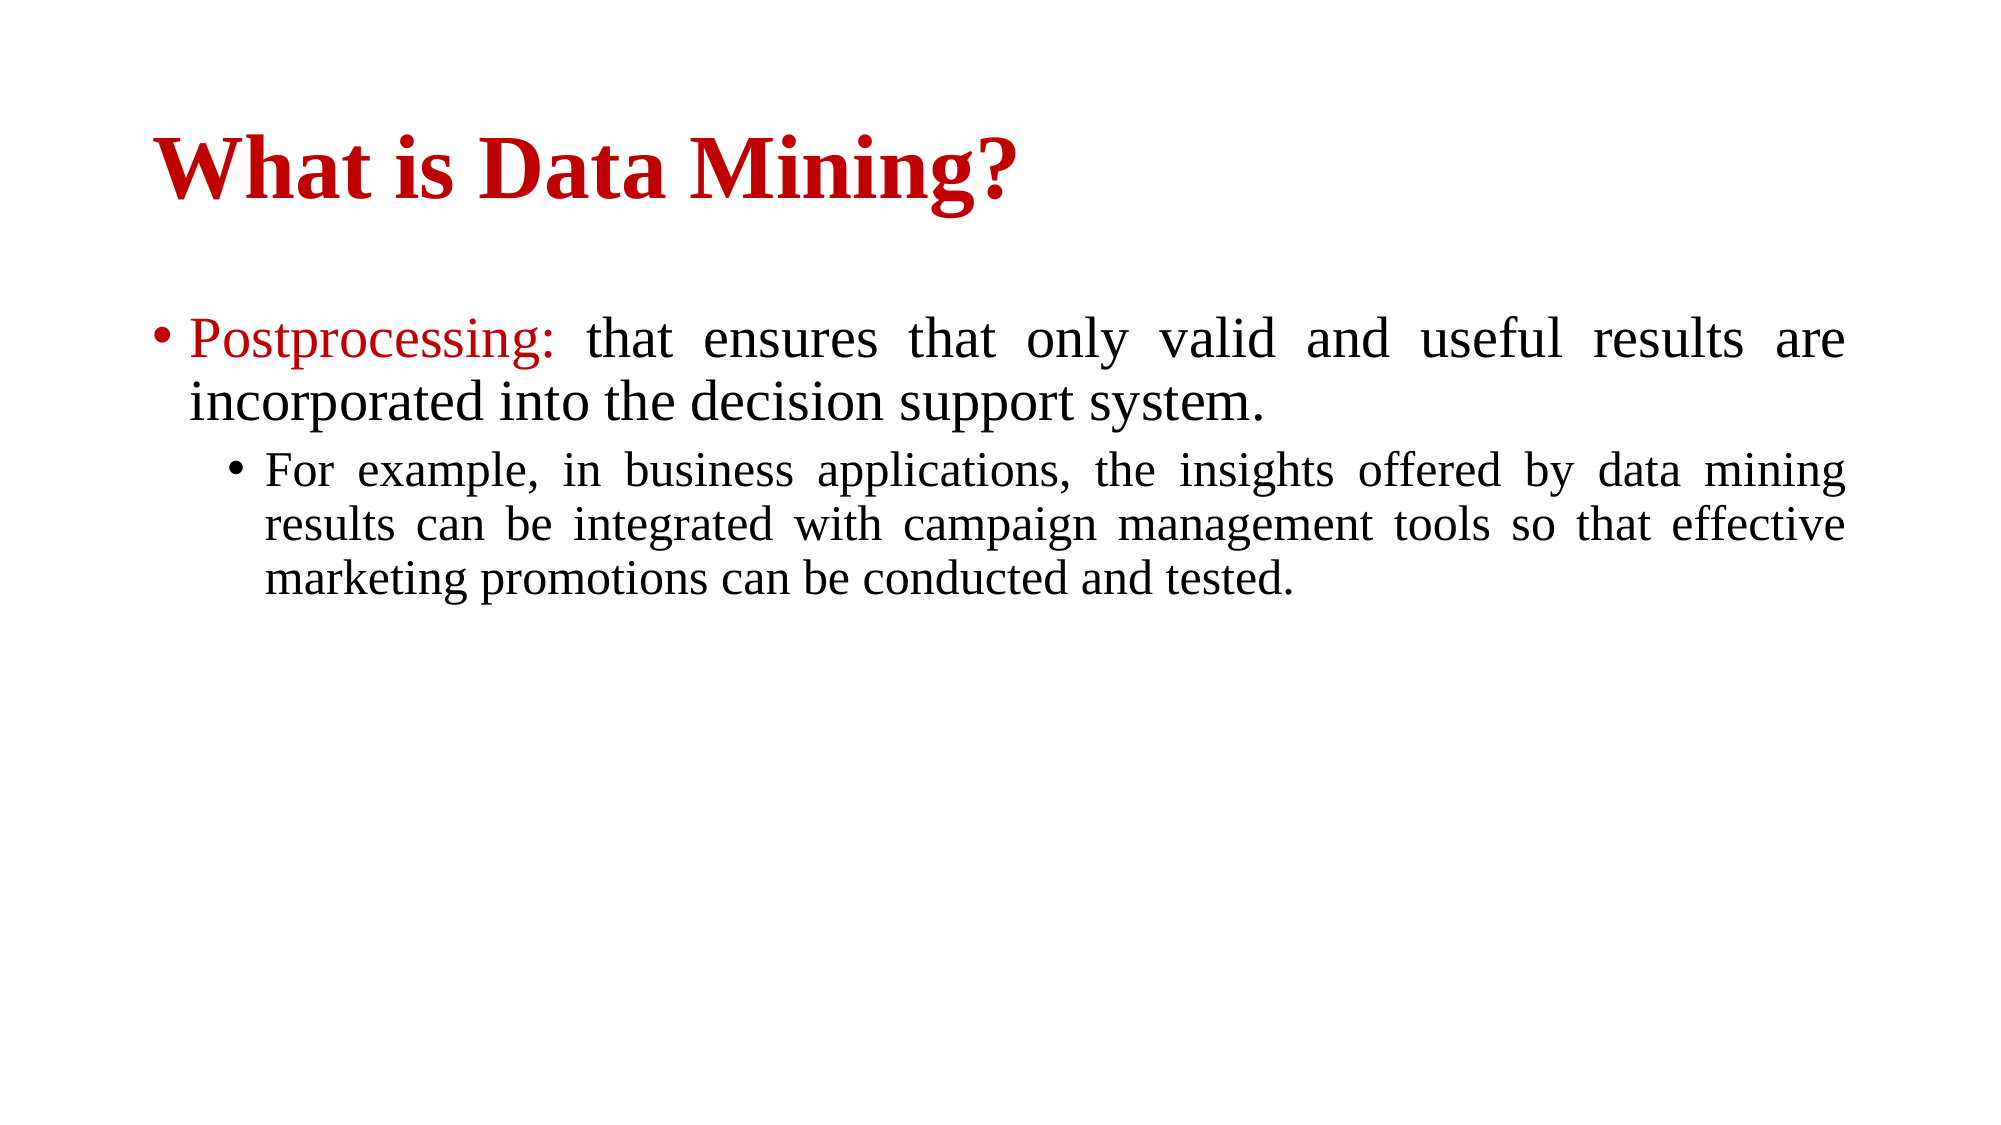

# What is Data Mining?
Postprocessing: that ensures that only valid and useful results are incorporated into the decision support system.
For example, in business applications, the insights offered by data mining results can be integrated with campaign management tools so that effective marketing promotions can be conducted and tested.